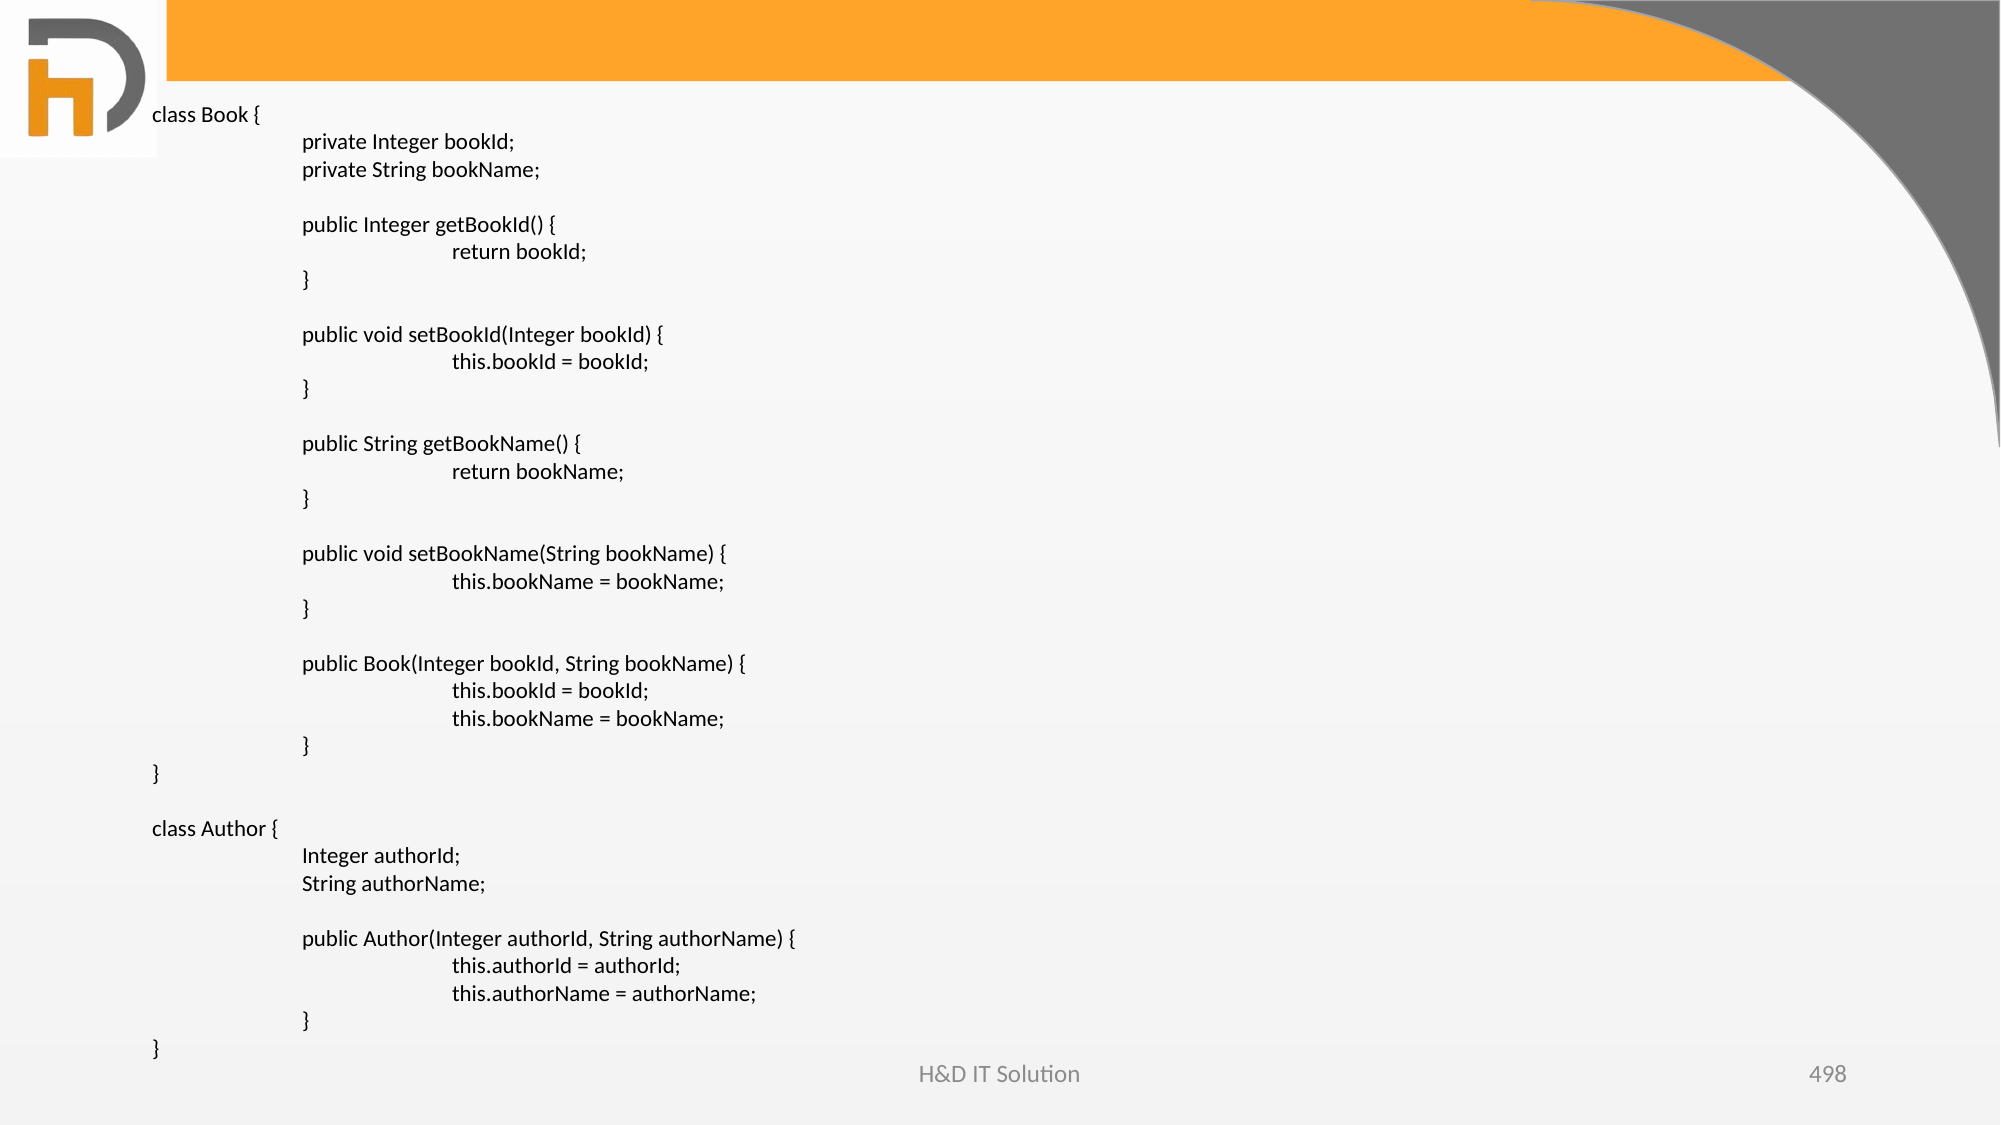

class Book {
	private Integer bookId;
	private String bookName;

	public Integer getBookId() {
		return bookId;
	}

	public void setBookId(Integer bookId) {
		this.bookId = bookId;
	}

	public String getBookName() {
		return bookName;
	}

	public void setBookName(String bookName) {
		this.bookName = bookName;
	}

	public Book(Integer bookId, String bookName) {
		this.bookId = bookId;
		this.bookName = bookName;
	}
}

class Author {
	Integer authorId;
	String authorName;

	public Author(Integer authorId, String authorName) {
		this.authorId = authorId;
		this.authorName = authorName;
	}
}
H&D IT Solution
498